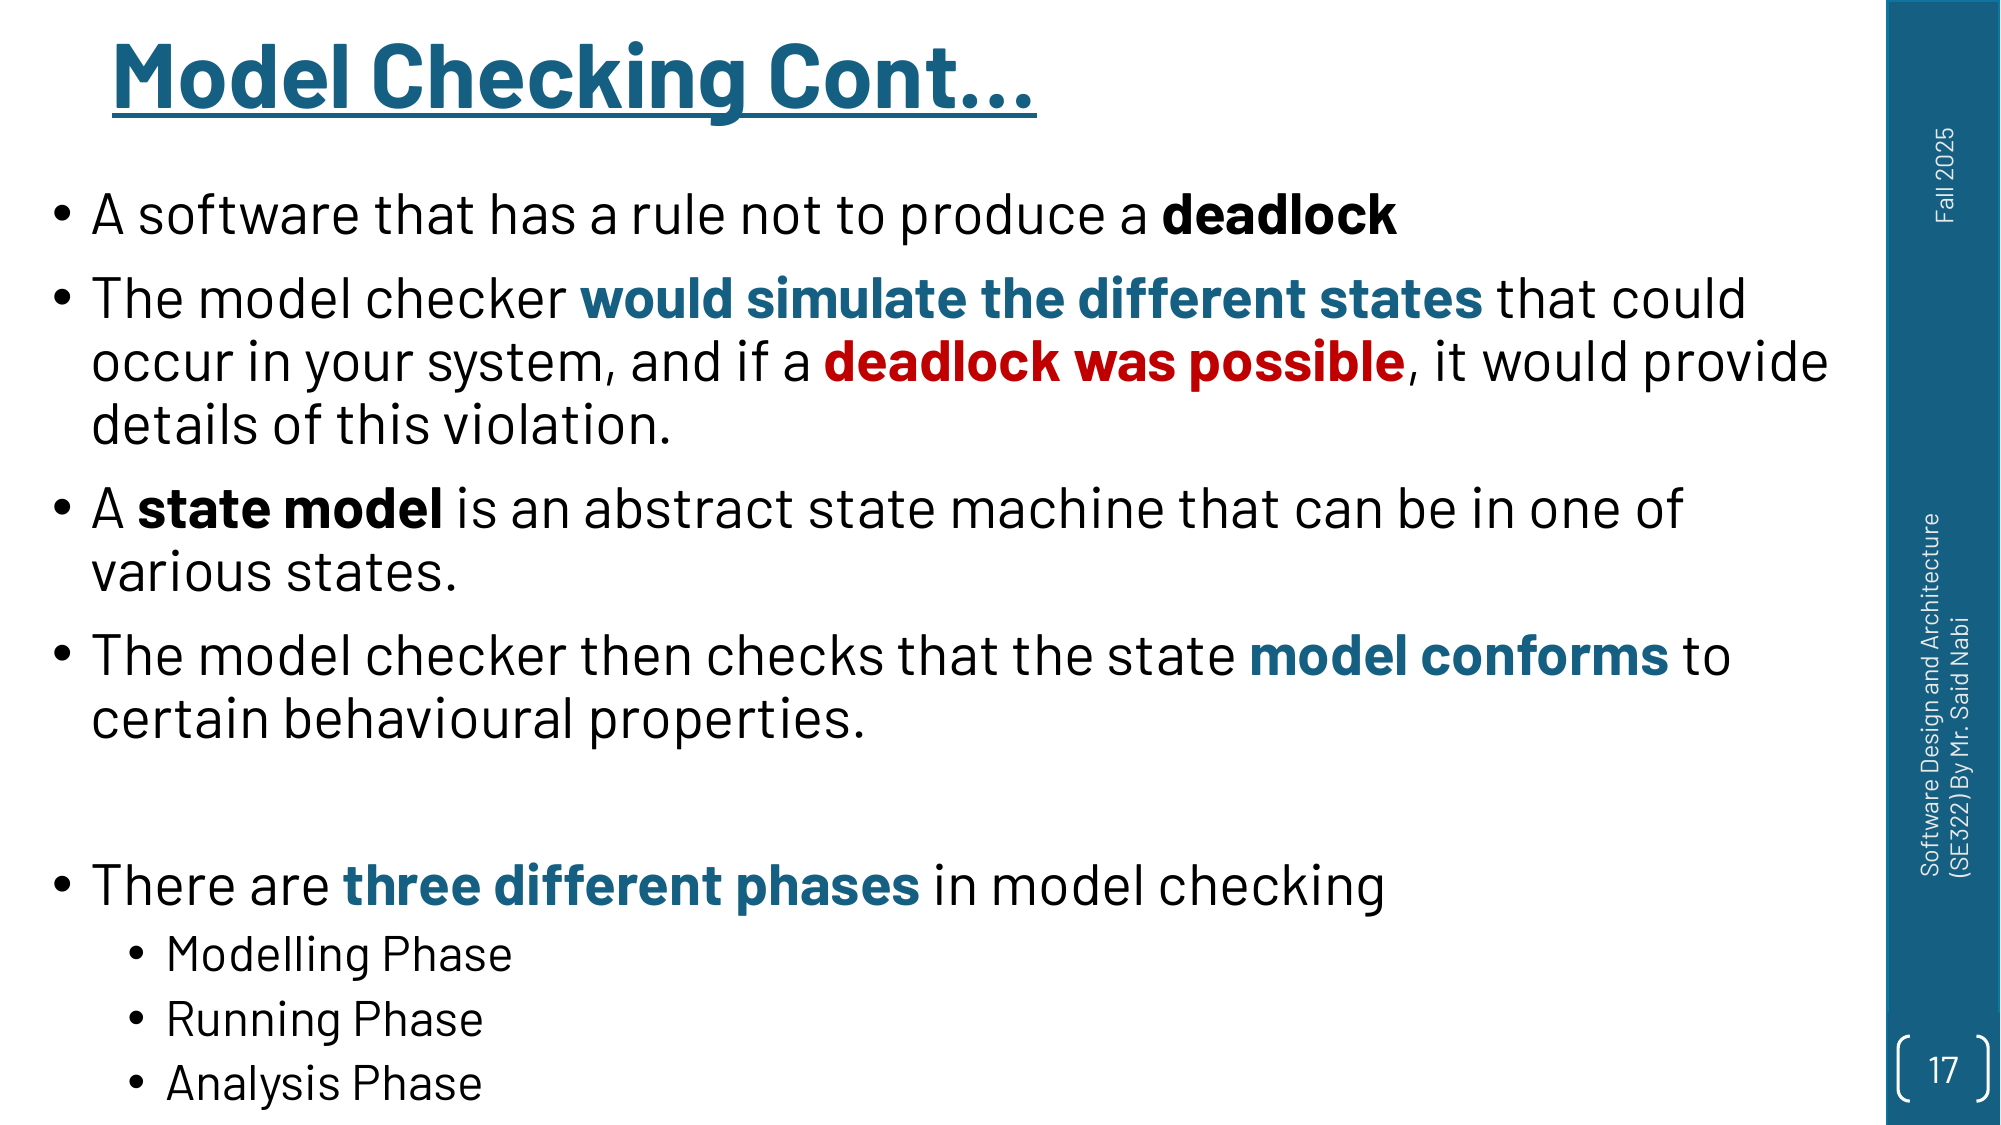

# Model Checking Cont…

A software that has a rule not to produce a deadlock
The model checker would simulate the different states that could occur in your system, and if a deadlock was possible, it would provide details of this violation.
A state model is an abstract state machine that can be in one of various states.
The model checker then checks that the state model conforms to certain behavioural properties.

There are three different phases in model checking
Modelling Phase
Running Phase
Analysis Phase